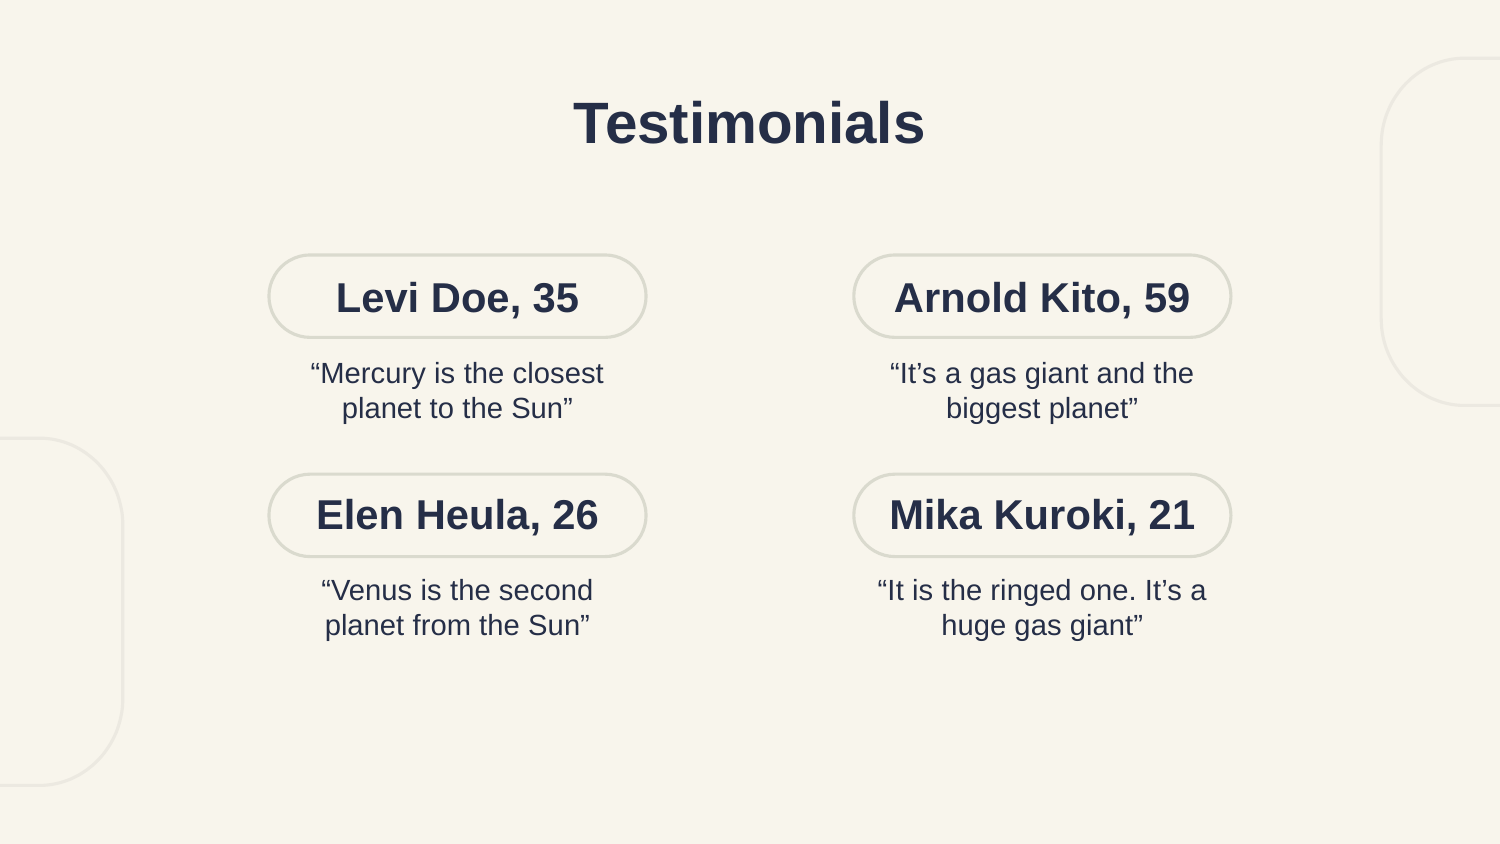

# Testimonials
Levi Doe, 35
Arnold Kito, 59

“Mercury is the closest planet to the Sun”
“It’s a gas giant and the biggest planet”

Elen Heula, 26
Mika Kuroki, 21

“Venus is the second planet from the Sun”
“It is the ringed one. It’s a huge gas giant”